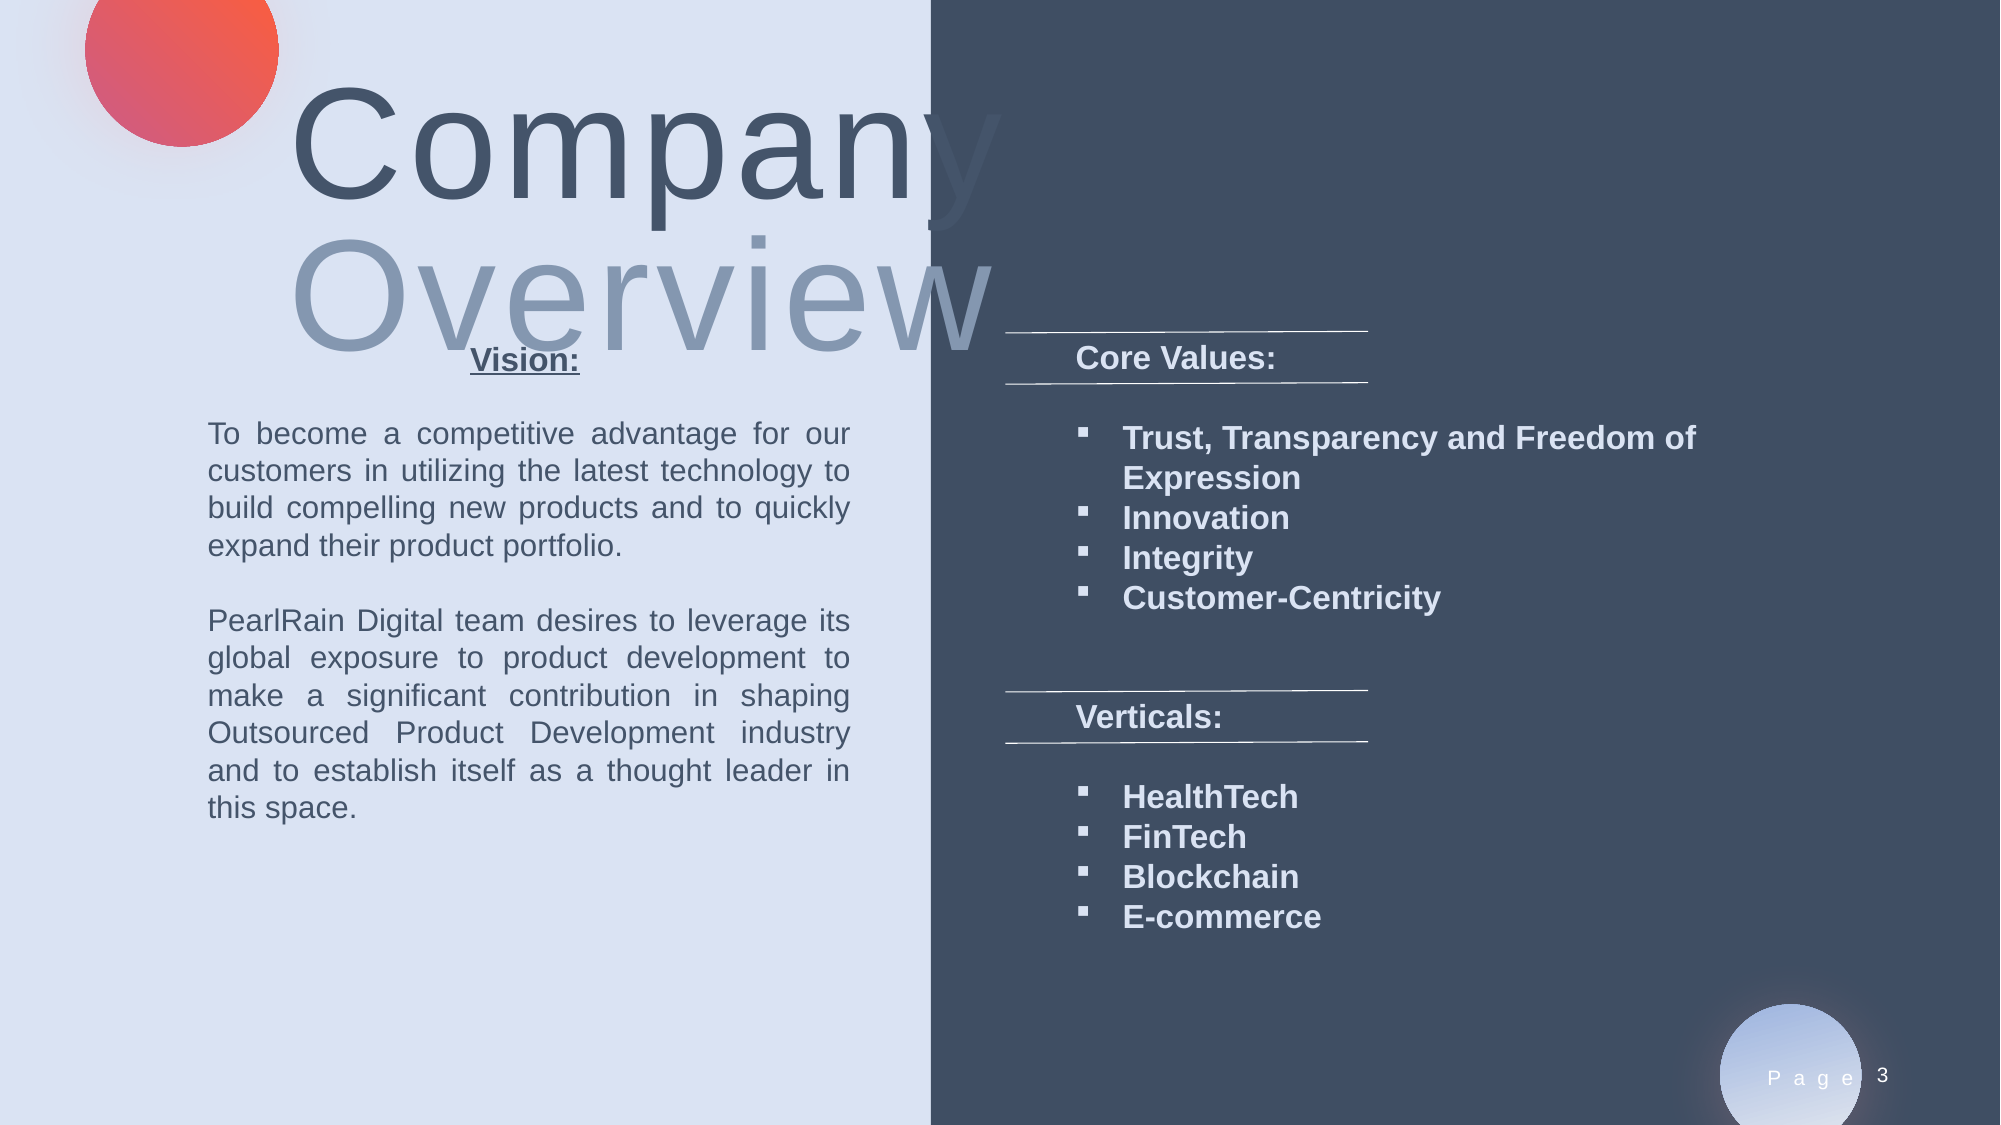

Company Overview
Core Values:

Trust, Transparency and Freedom of Expression
Innovation
Integrity
Customer-Centricity

Verticals:

HealthTech
FinTech
Blockchain
E-commerce
Vision:

To become a competitive advantage for our customers in utilizing the latest technology to build compelling new products and to quickly expand their product portfolio.

PearlRain Digital team desires to leverage its global exposure to product development to make a significant contribution in shaping Outsourced Product Development industry and to establish itself as a thought leader in this space.

3
Page